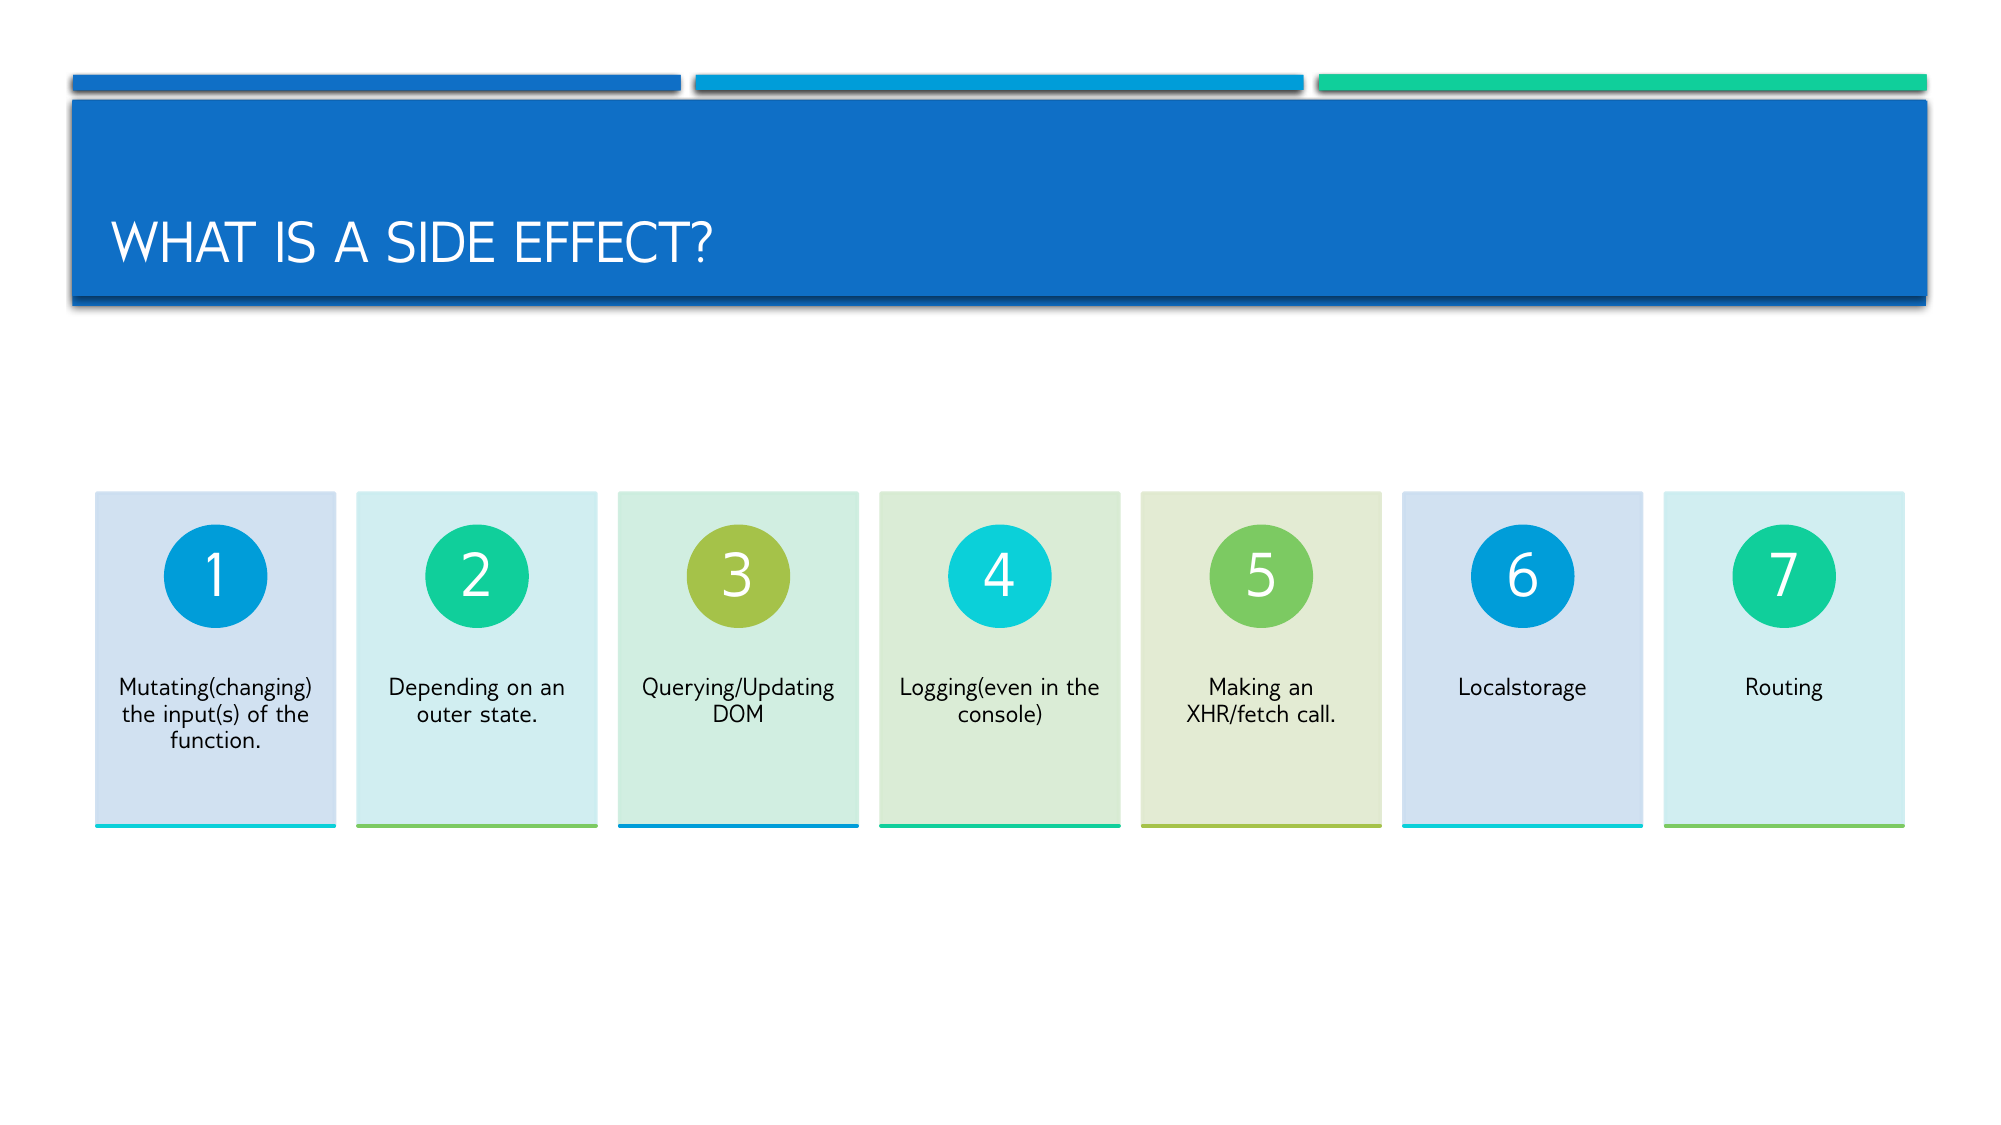

# what is a side effect?
Mutating(changing) the input(s) of the function.
1
Depending on an outer state.
2
Querying/Updating DOM
3
Logging(even in the console)
4
Making an XHR/fetch call.
5
Localstorage
6
Routing
7